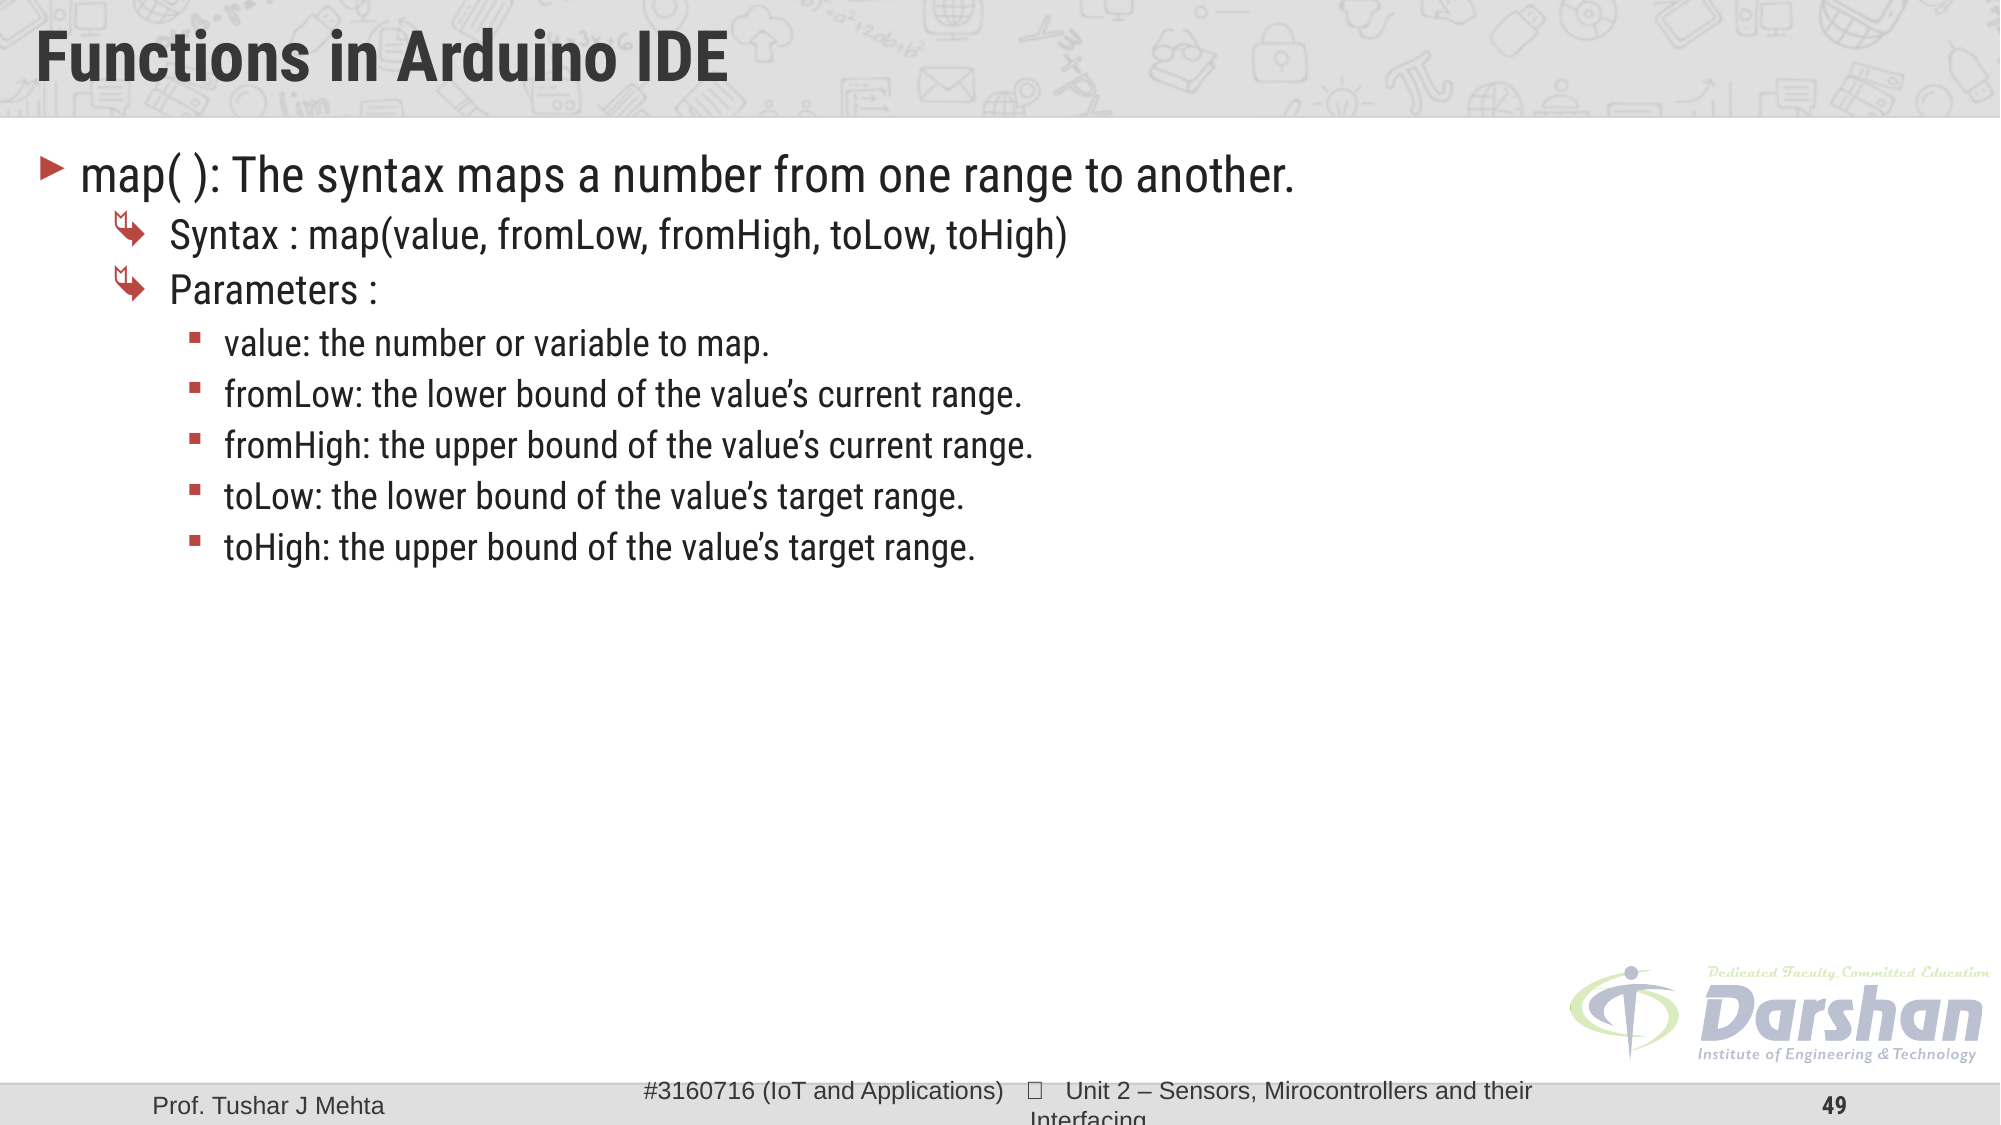

# Functions in Arduino IDE
map( ): The syntax maps a number from one range to another.
Syntax : map(value, fromLow, fromHigh, toLow, toHigh)
Parameters :
value: the number or variable to map.
fromLow: the lower bound of the value’s current range.
fromHigh: the upper bound of the value’s current range.
toLow: the lower bound of the value’s target range.
toHigh: the upper bound of the value’s target range.